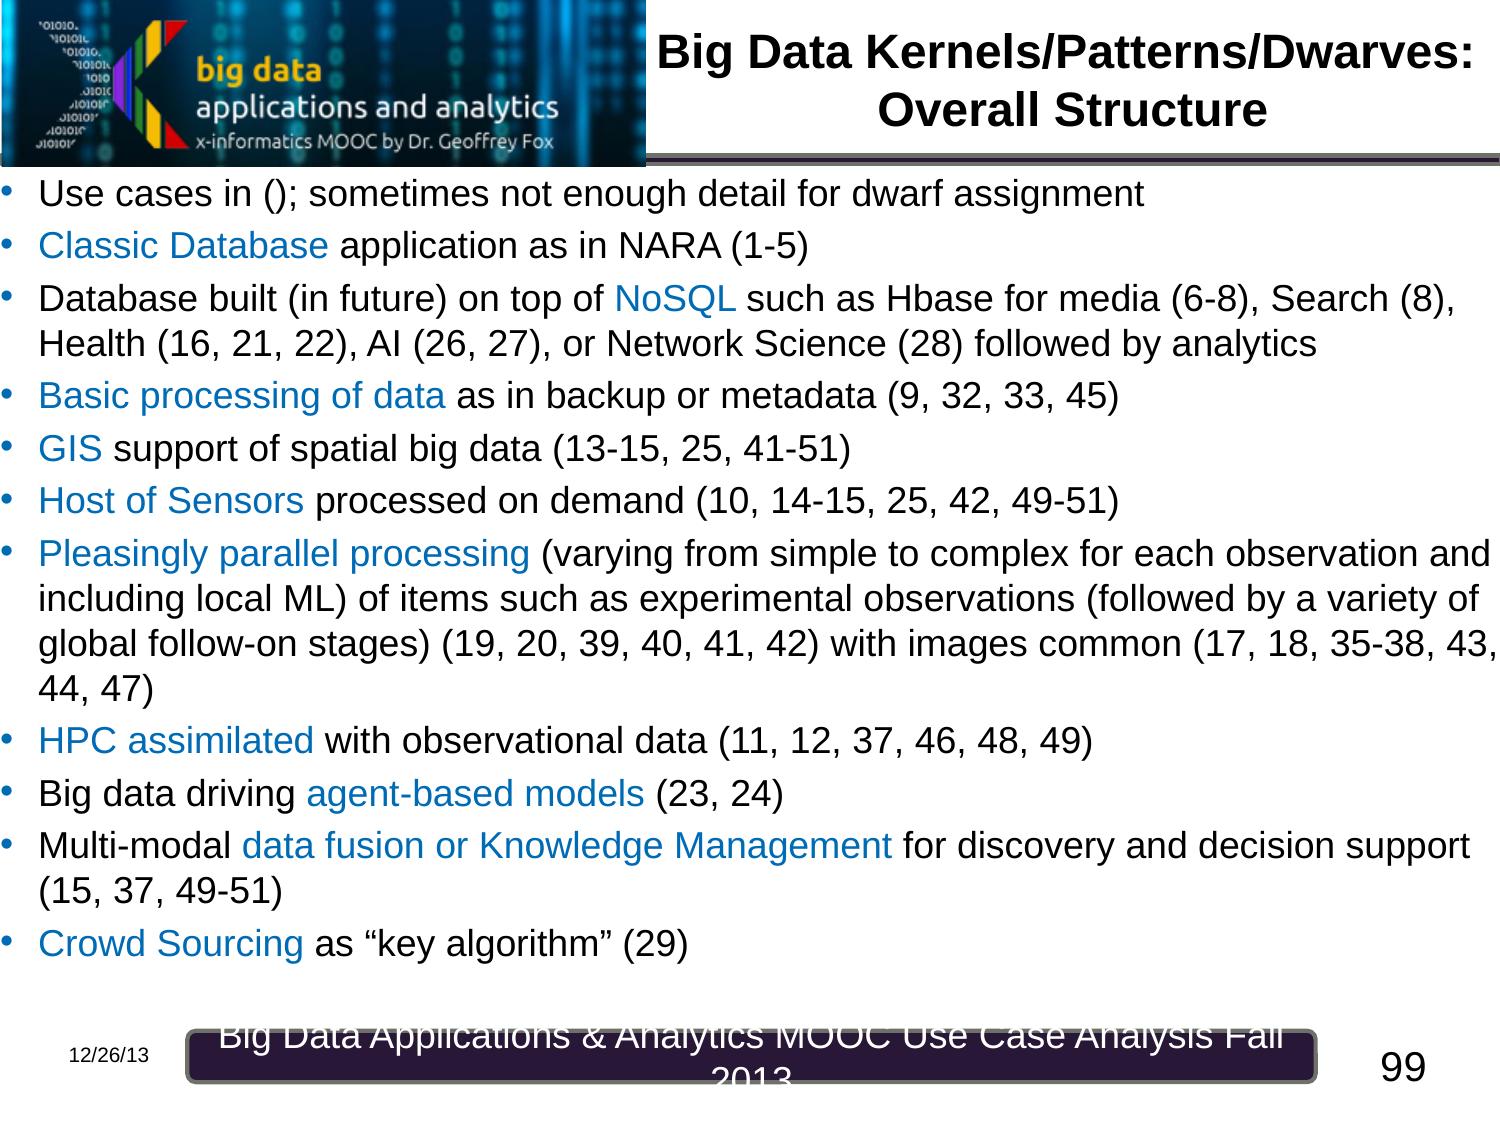

# Big Data Kernels/Patterns/Dwarves: Overall Structure
Use cases in (); sometimes not enough detail for dwarf assignment
Classic Database application as in NARA (1-5)
Database built (in future) on top of NoSQL such as Hbase for media (6-8), Search (8), Health (16, 21, 22), AI (26, 27), or Network Science (28) followed by analytics
Basic processing of data as in backup or metadata (9, 32, 33, 45)
GIS support of spatial big data (13-15, 25, 41-51)
Host of Sensors processed on demand (10, 14-15, 25, 42, 49-51)
Pleasingly parallel processing (varying from simple to complex for each observation and including local ML) of items such as experimental observations (followed by a variety of global follow-on stages) (19, 20, 39, 40, 41, 42) with images common (17, 18, 35-38, 43, 44, 47)
HPC assimilated with observational data (11, 12, 37, 46, 48, 49)
Big data driving agent-based models (23, 24)
Multi-modal data fusion or Knowledge Management for discovery and decision support (15, 37, 49-51)
Crowd Sourcing as “key algorithm” (29)
99